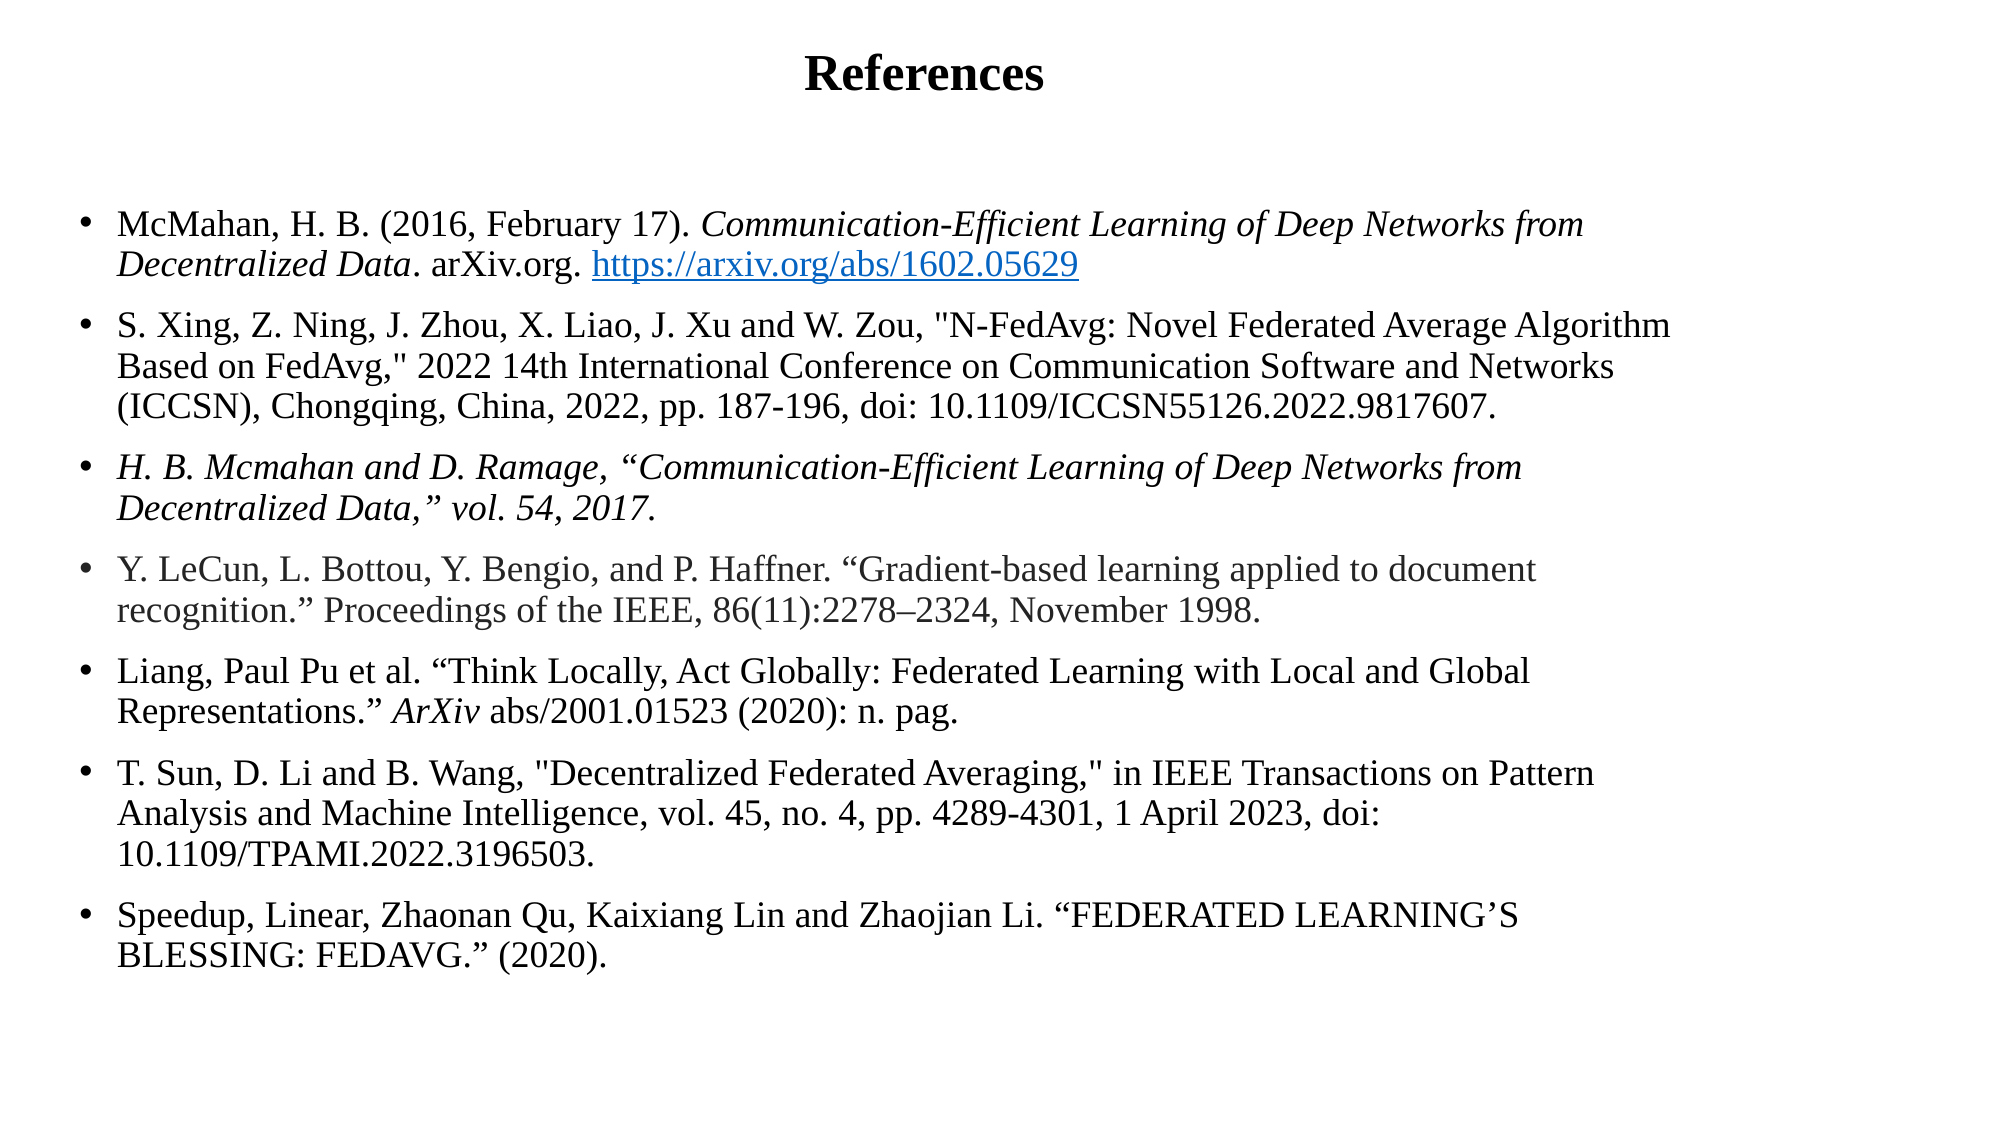

# References
McMahan, H. B. (2016, February 17). Communication-Efficient Learning of Deep Networks from Decentralized Data. arXiv.org. https://arxiv.org/abs/1602.05629
S. Xing, Z. Ning, J. Zhou, X. Liao, J. Xu and W. Zou, "N-FedAvg: Novel Federated Average Algorithm Based on FedAvg," 2022 14th International Conference on Communication Software and Networks (ICCSN), Chongqing, China, 2022, pp. 187-196, doi: 10.1109/ICCSN55126.2022.9817607.
H. B. Mcmahan and D. Ramage, “Communication-Efficient Learning of Deep Networks from Decentralized Data,” vol. 54, 2017.
Y. LeCun, L. Bottou, Y. Bengio, and P. Haffner. “Gradient-based learning applied to document recognition.” Proceedings of the IEEE, 86(11):2278–2324, November 1998.
Liang, Paul Pu et al. “Think Locally, Act Globally: Federated Learning with Local and Global Representations.” ArXiv abs/2001.01523 (2020): n. pag.
T. Sun, D. Li and B. Wang, "Decentralized Federated Averaging," in IEEE Transactions on Pattern Analysis and Machine Intelligence, vol. 45, no. 4, pp. 4289-4301, 1 April 2023, doi: 10.1109/TPAMI.2022.3196503.
Speedup, Linear, Zhaonan Qu, Kaixiang Lin and Zhaojian Li. “FEDERATED LEARNING’S BLESSING: FEDAVG.” (2020).